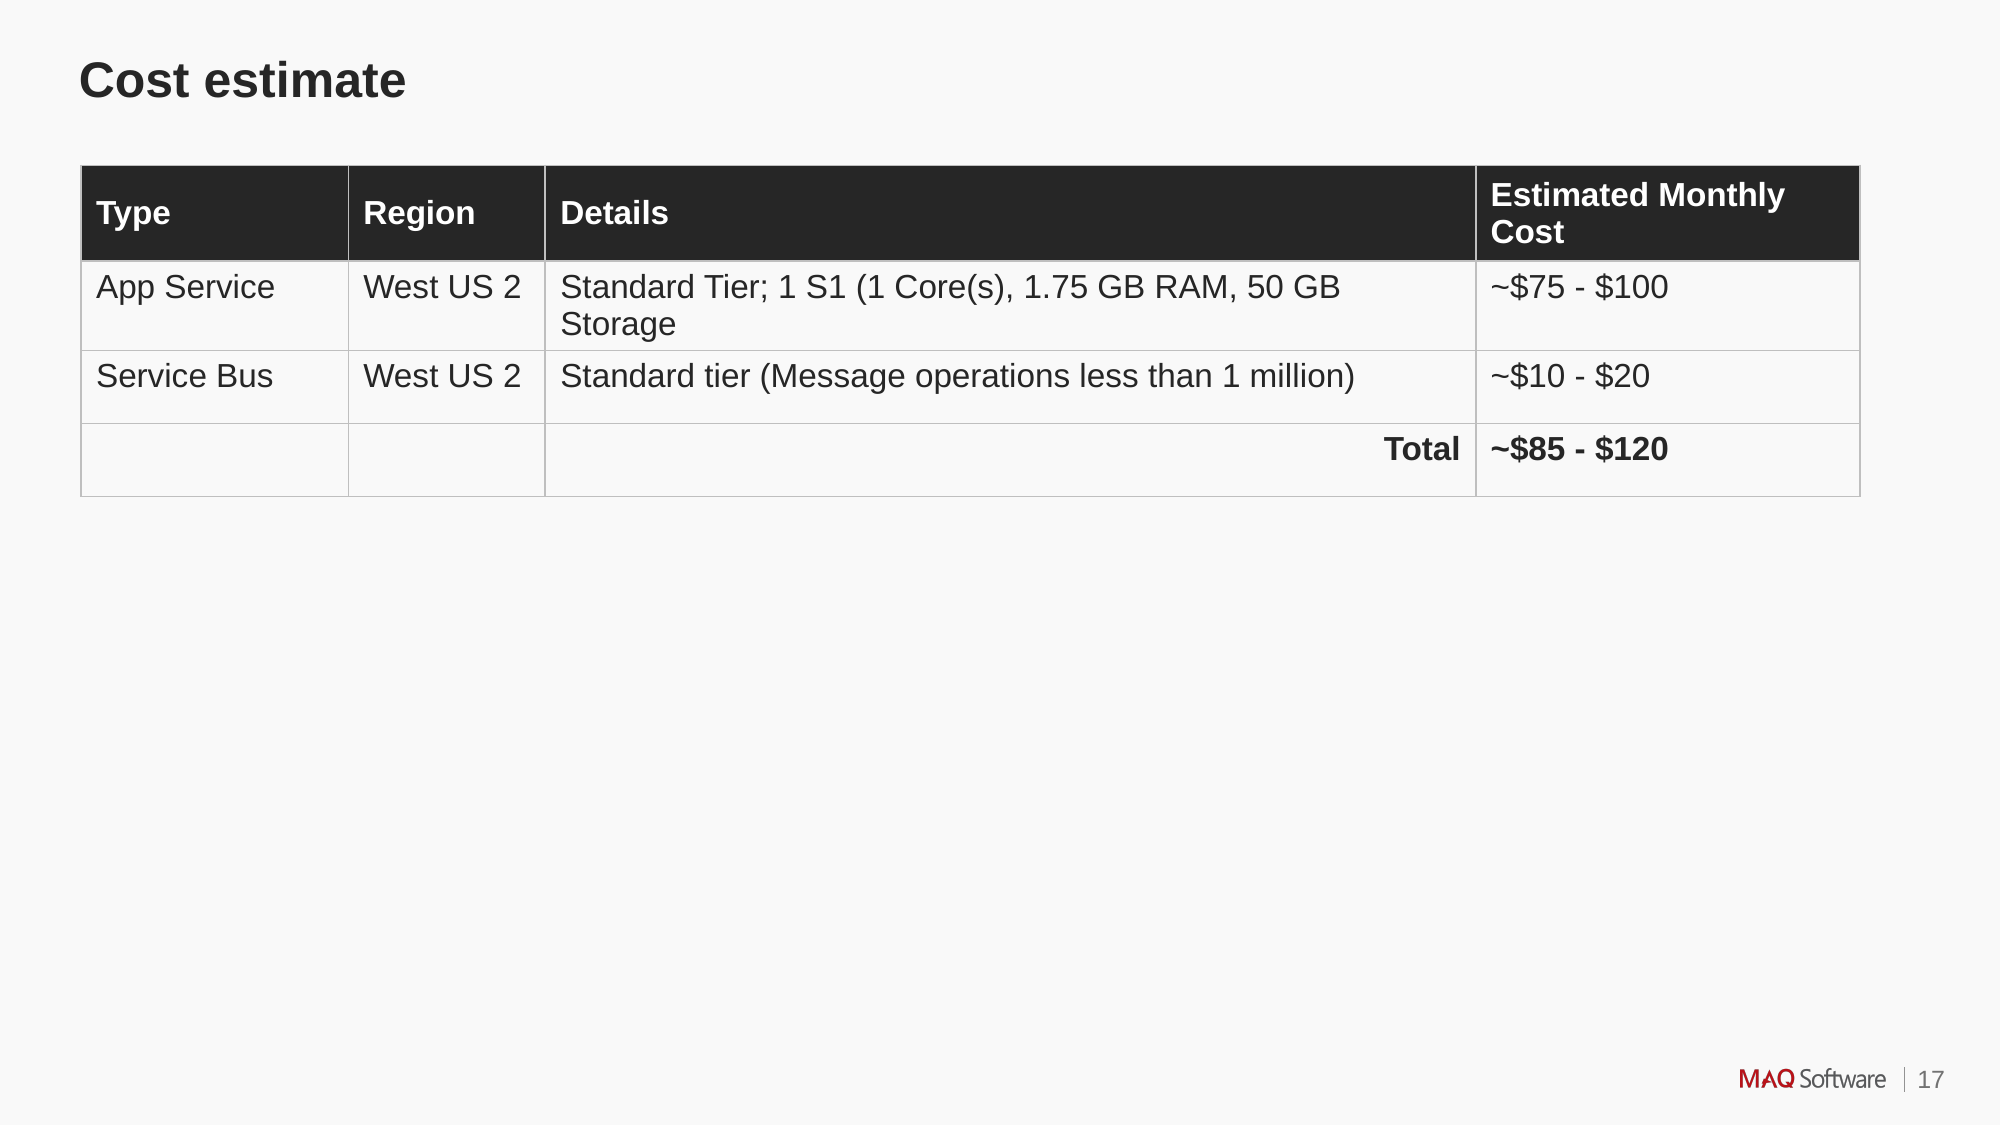

Cost estimate
| Type | Region | Details | Estimated Monthly Cost |
| --- | --- | --- | --- |
| App Service | West US 2 | Standard Tier; 1 S1 (1 Core(s), 1.75 GB RAM, 50 GB Storage | ~$75 - $100 |
| Service Bus | West US 2 | Standard tier (Message operations less than 1 million) | ~$10 - $20 |
|  |  | Total | ~$85 - $120 |
17